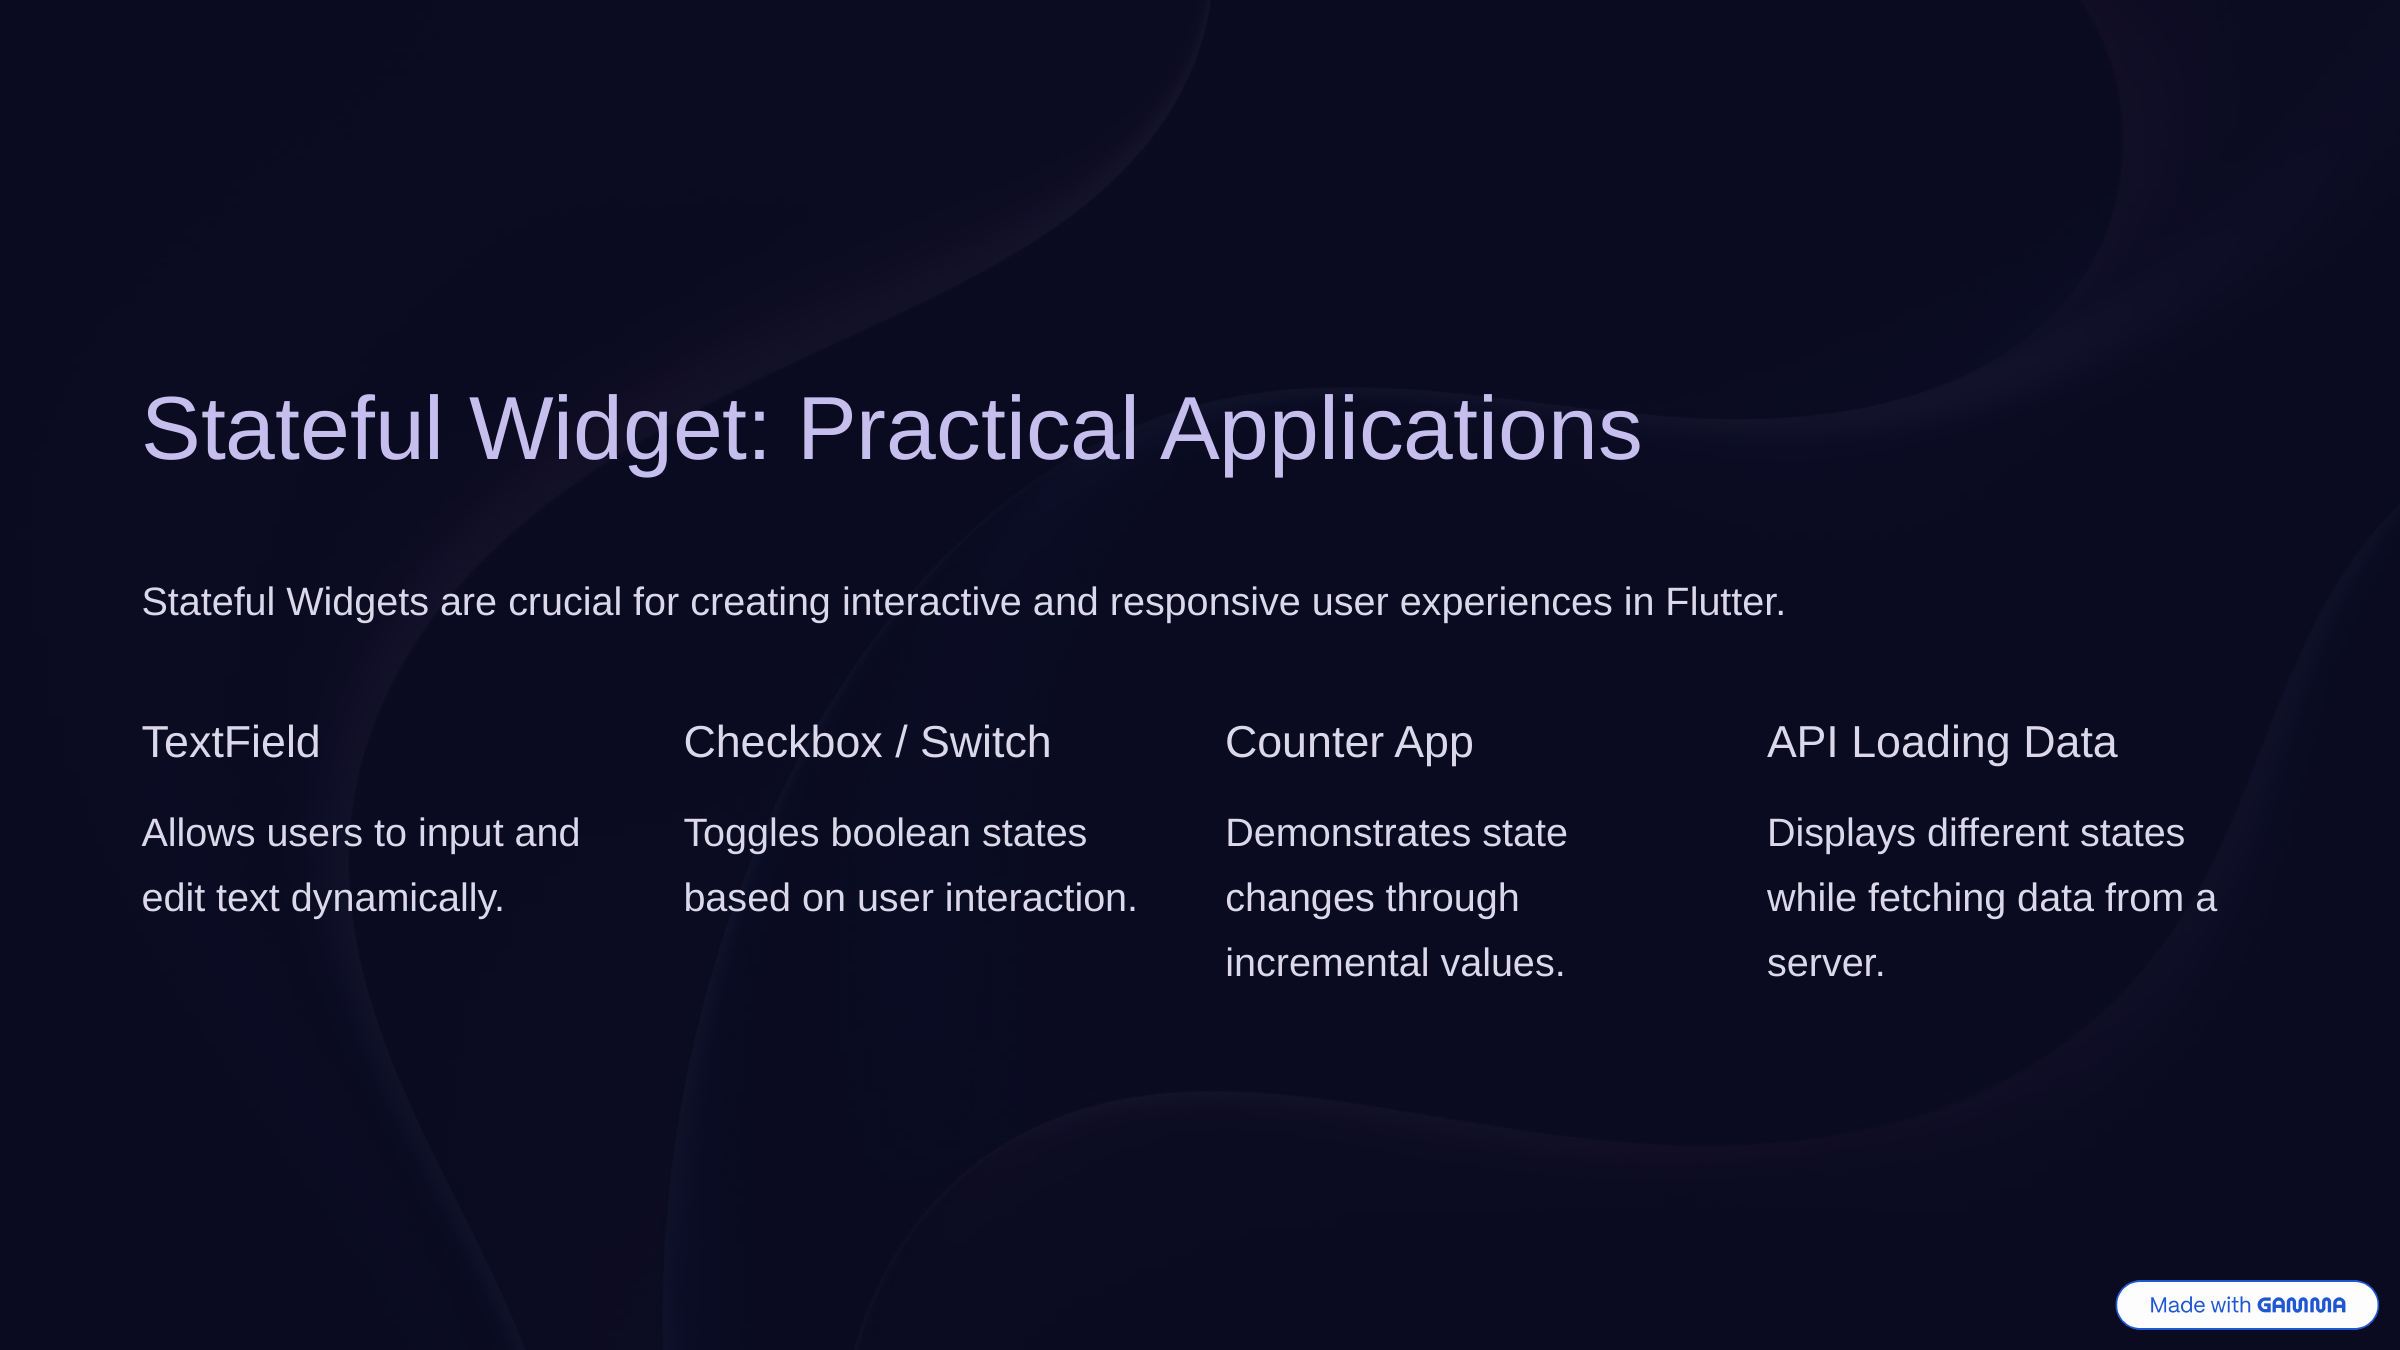

Stateful Widget: Practical Applications
Stateful Widgets are crucial for creating interactive and responsive user experiences in Flutter.
TextField
Checkbox / Switch
Counter App
API Loading Data
Allows users to input and edit text dynamically.
Toggles boolean states based on user interaction.
Demonstrates state changes through incremental values.
Displays different states while fetching data from a server.